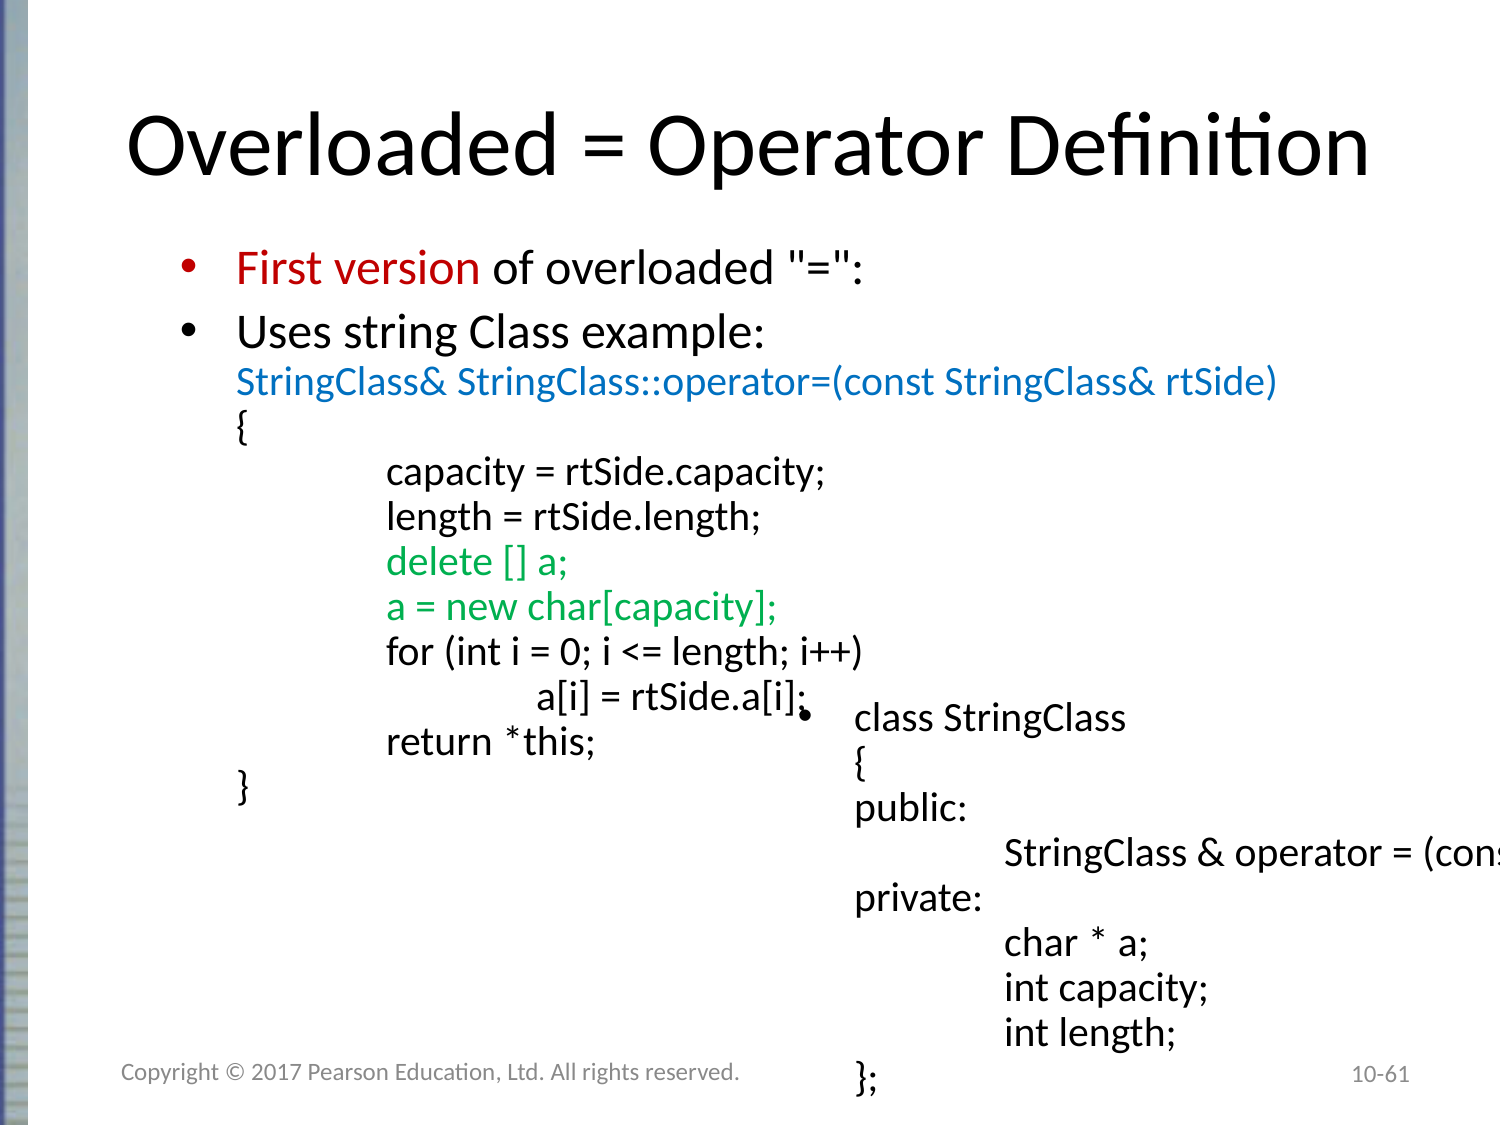

# Overloaded = Operator Definition
First version of overloaded "=":
Uses string Class example:
StringClass& StringClass::operator=(const StringClass& rtSide)
{
	capacity = rtSide.capacity;
	length = rtSide.length;
	delete [] a;
	a = new char[capacity];
	for (int i = 0; i <= length; i++)
		a[i] = rtSide.a[i];
	return *this;
}
class StringClass
{
public:
	StringClass & operator = (const StringClass & rtSide);
private:
	char * a;
	int capacity;
	int length;
};
Copyright © 2017 Pearson Education, Ltd. All rights reserved.
10-61